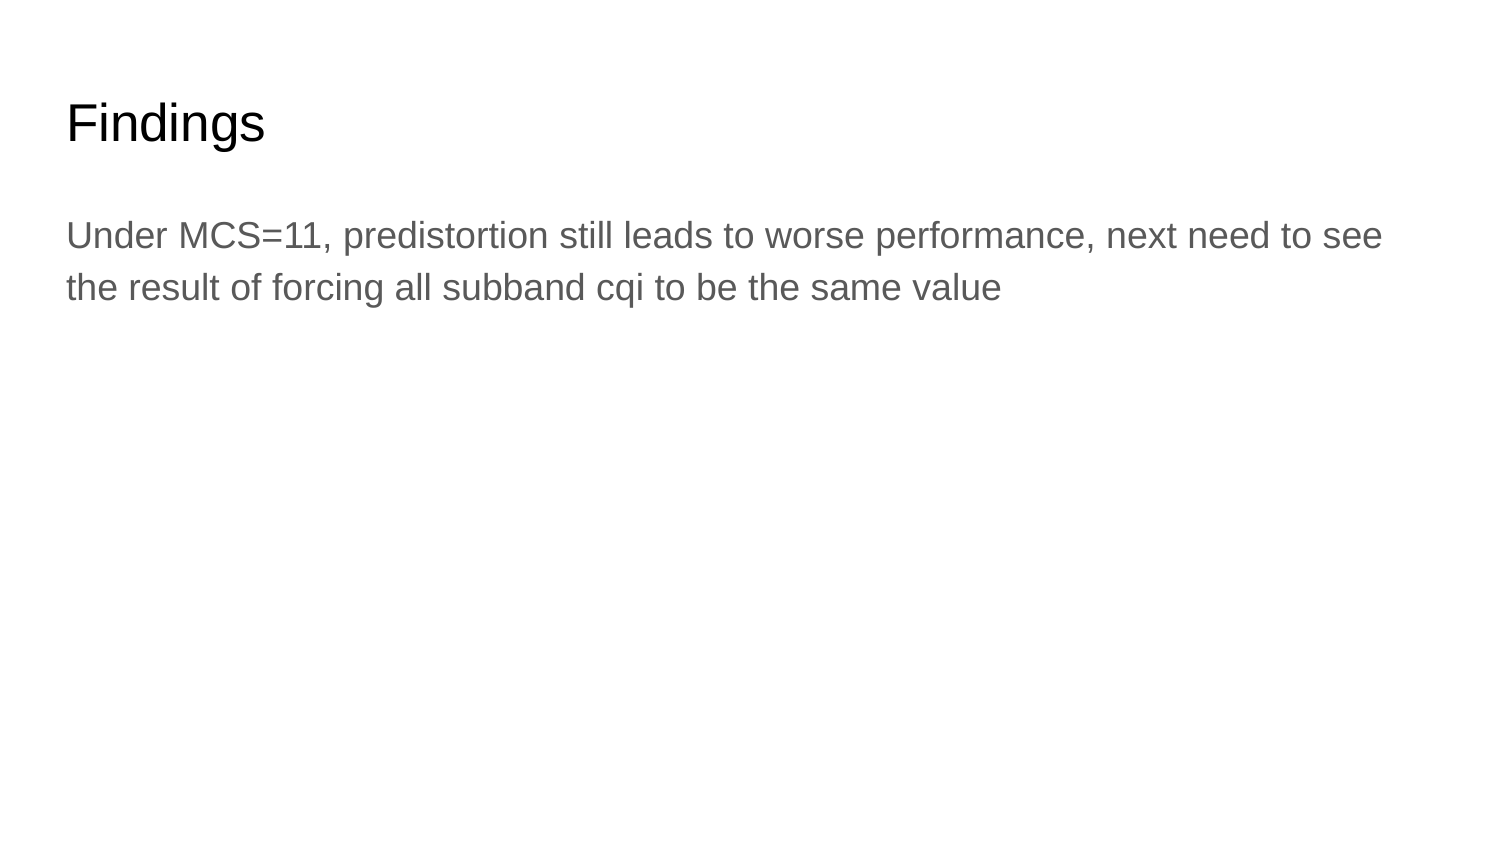

# Findings
Under MCS=11, predistortion still leads to worse performance, next need to see the result of forcing all subband cqi to be the same value